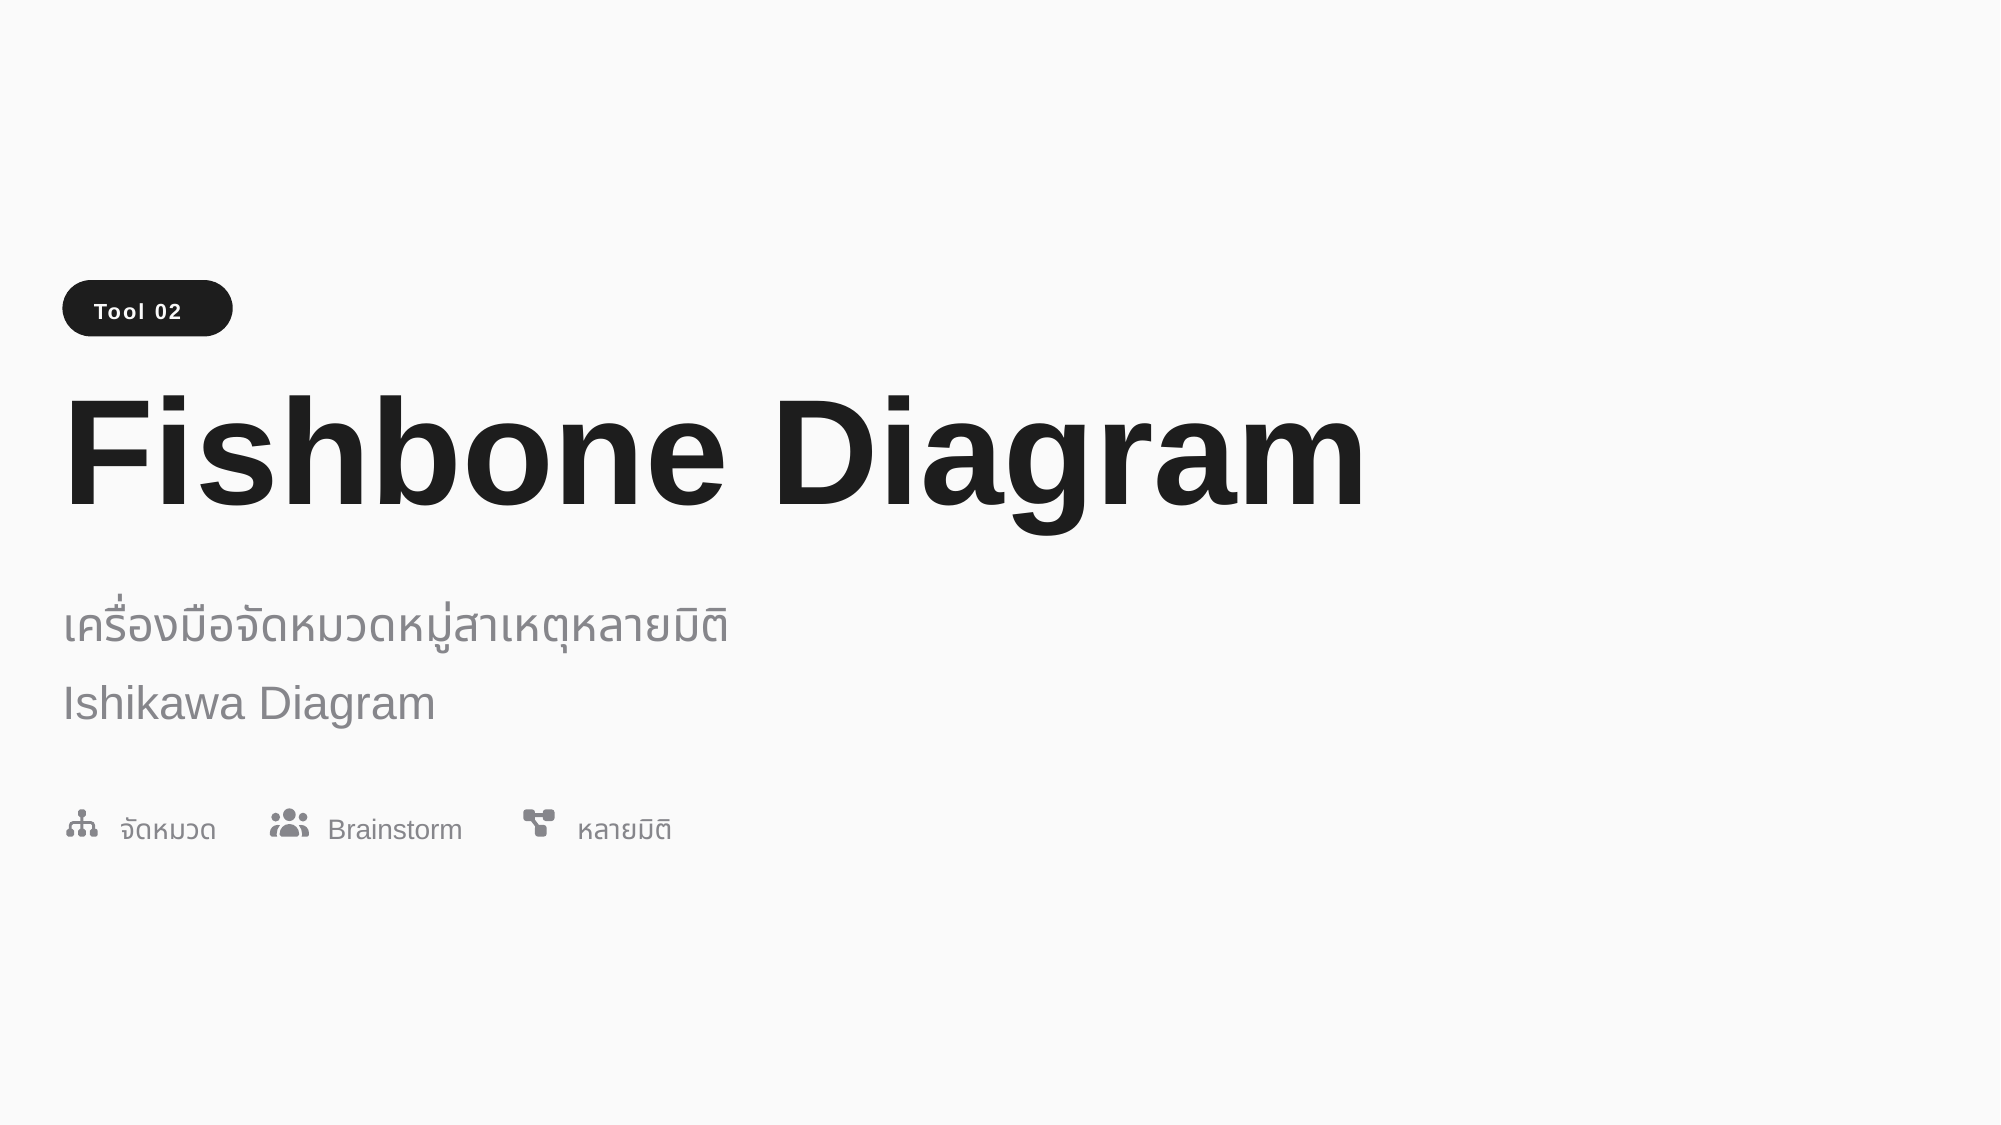

Tool 02
Fishbone Diagram
เครื่องมือจัดหมวดหมู่สาเหตุหลายมิติ
Ishikawa Diagram
จัดหมวด
Brainstorm
หลายมิติ